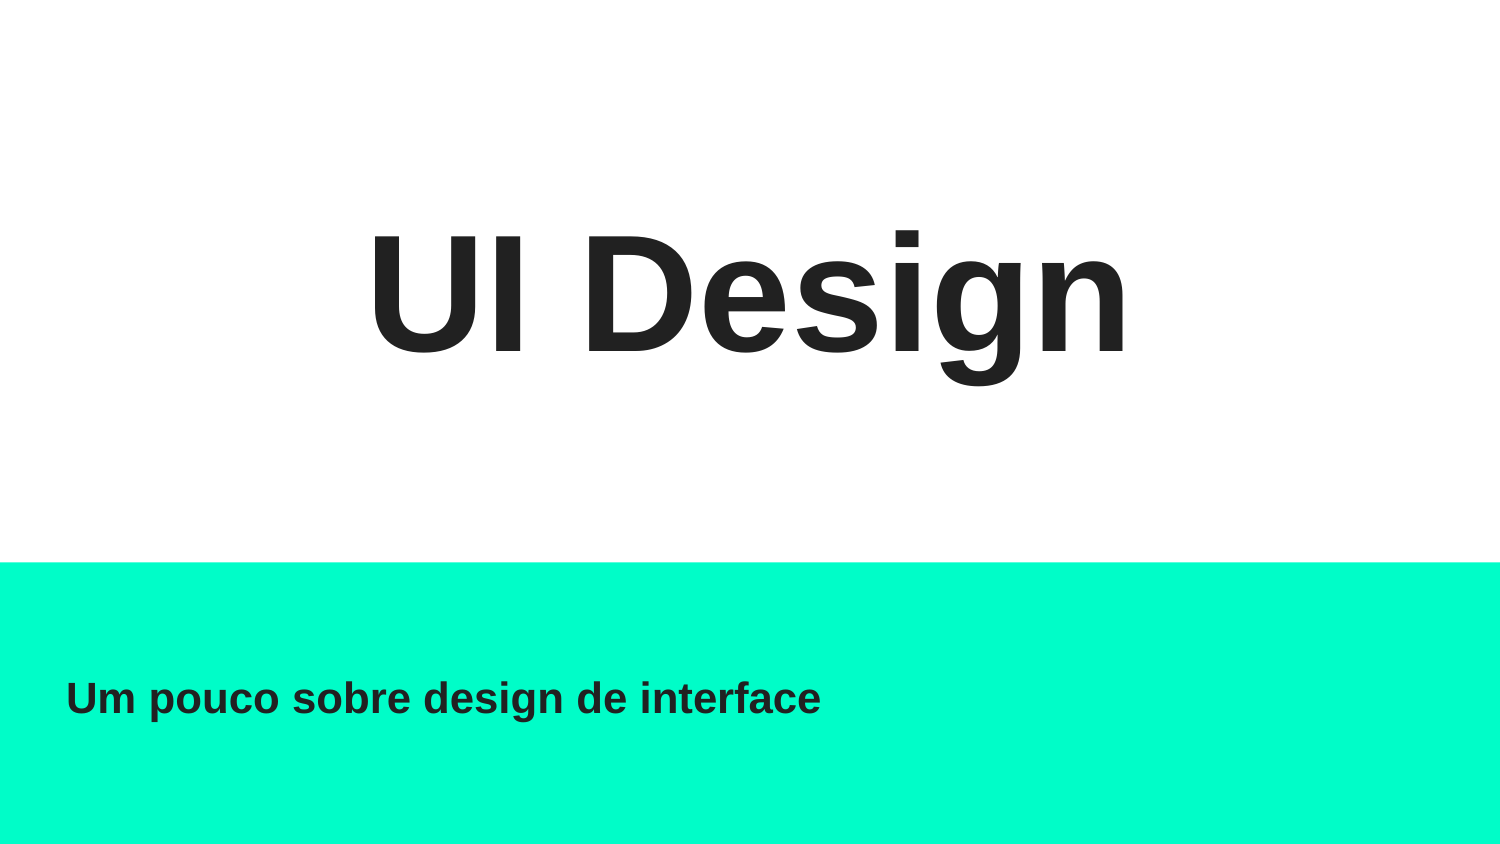

# UI Design
Um pouco sobre design de interface